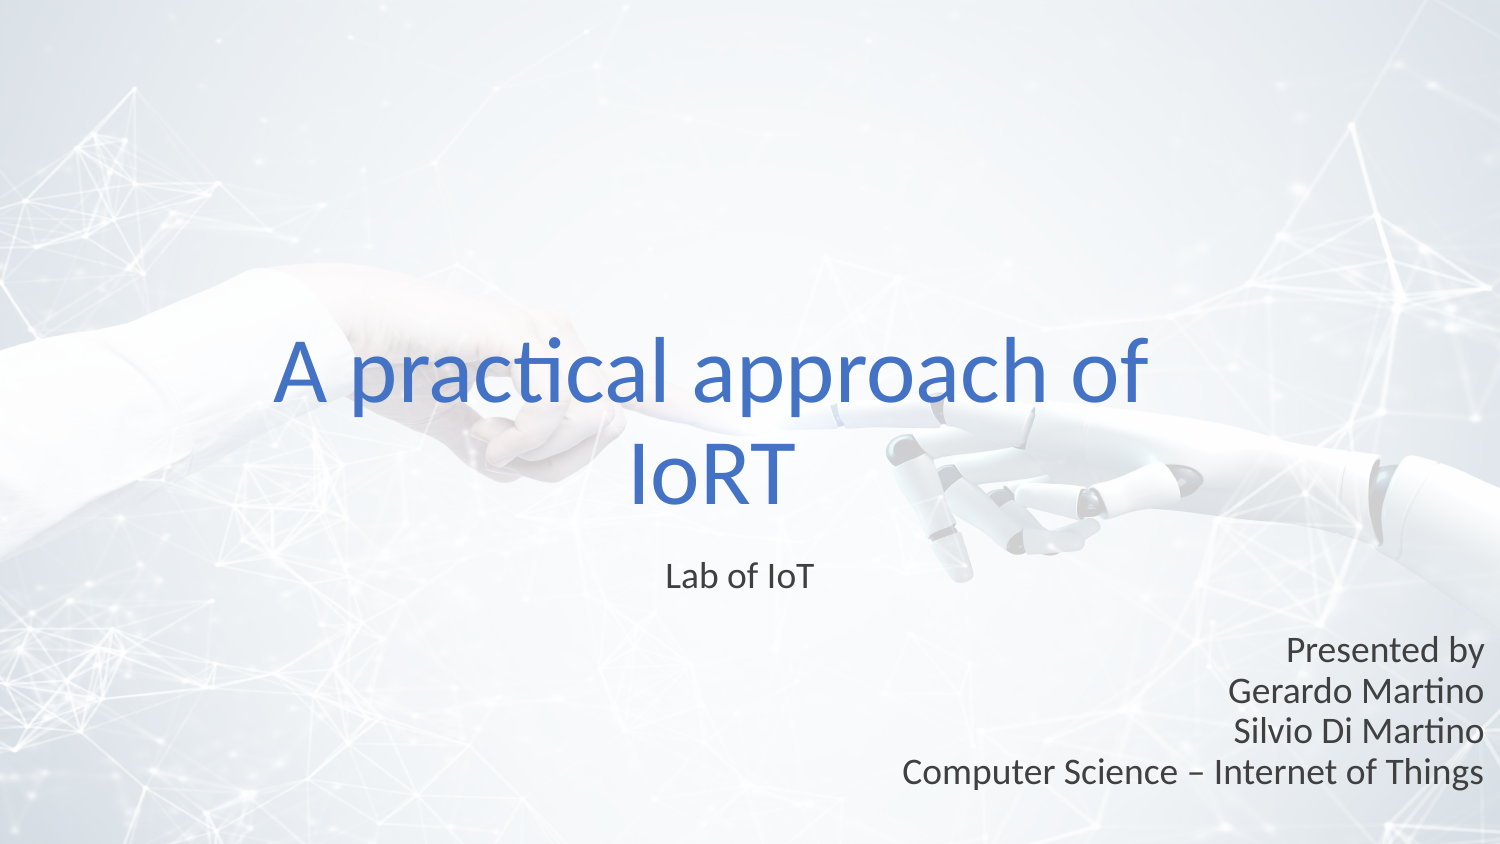

# A practical approach of IoRT
Lab of IoT
Presented by
Gerardo Martino
Silvio Di Martino
Computer Science – Internet of Things